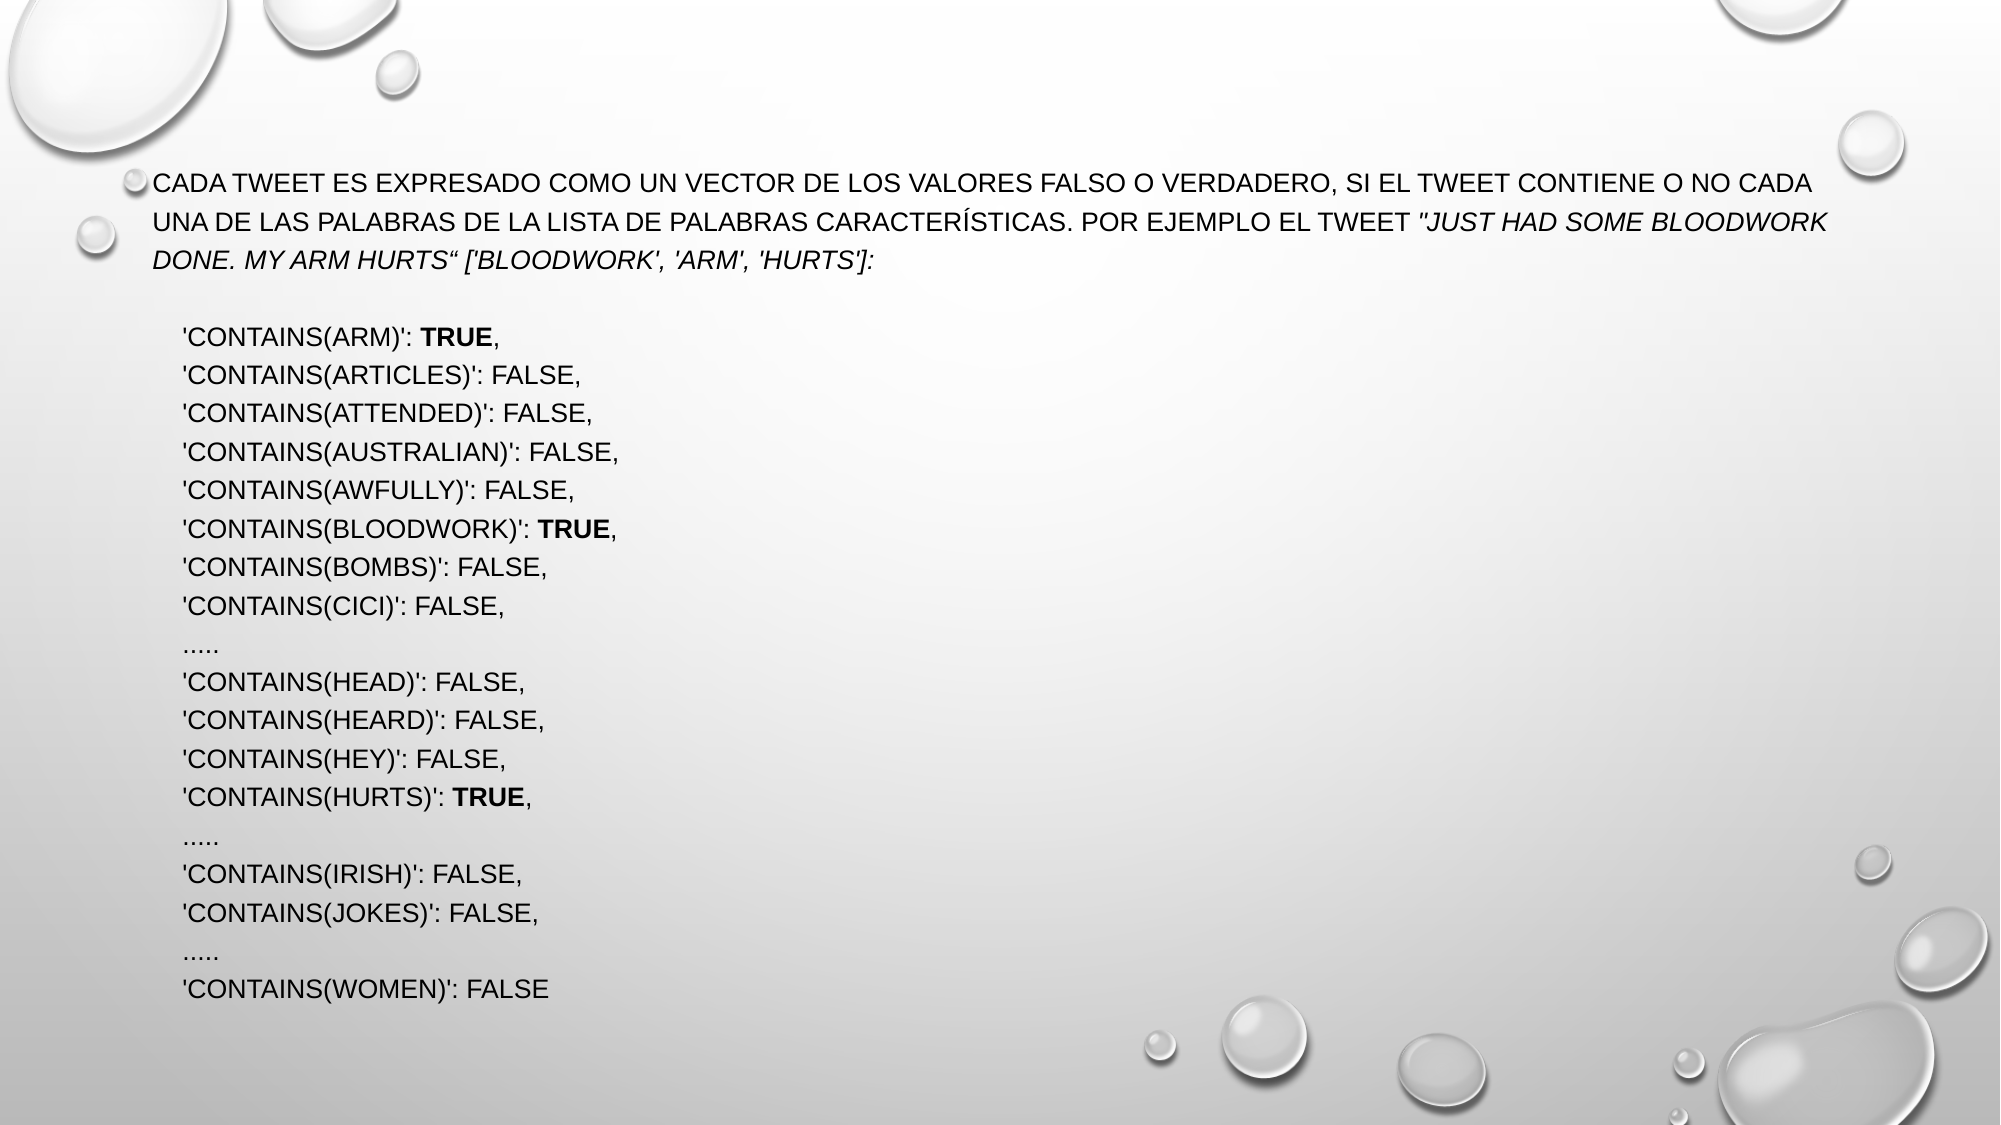

Cada tweet es expresado como un vector de los valores falso o verdadero, si el tweet contiene o no cada una de las palabras de la lista de palabras características. Por ejemplo el tweet "just had some bloodwork done. my arm hurts“ ['bloodwork', 'arm', 'hurts']:

    'contains(arm)': True,
    'contains(articles)': False,
    'contains(attended)': False,
    'contains(australian)': False,
    'contains(awfully)': False,
    'contains(bloodwork)': True,
    'contains(bombs)': False,
    'contains(cici)': False,
    .....
    'contains(head)': False,
    'contains(heard)': False,
    'contains(hey)': False,
    'contains(hurts)': True,
    .....
    'contains(irish)': False,
    'contains(jokes)': False,
    .....
    'contains(women)': False